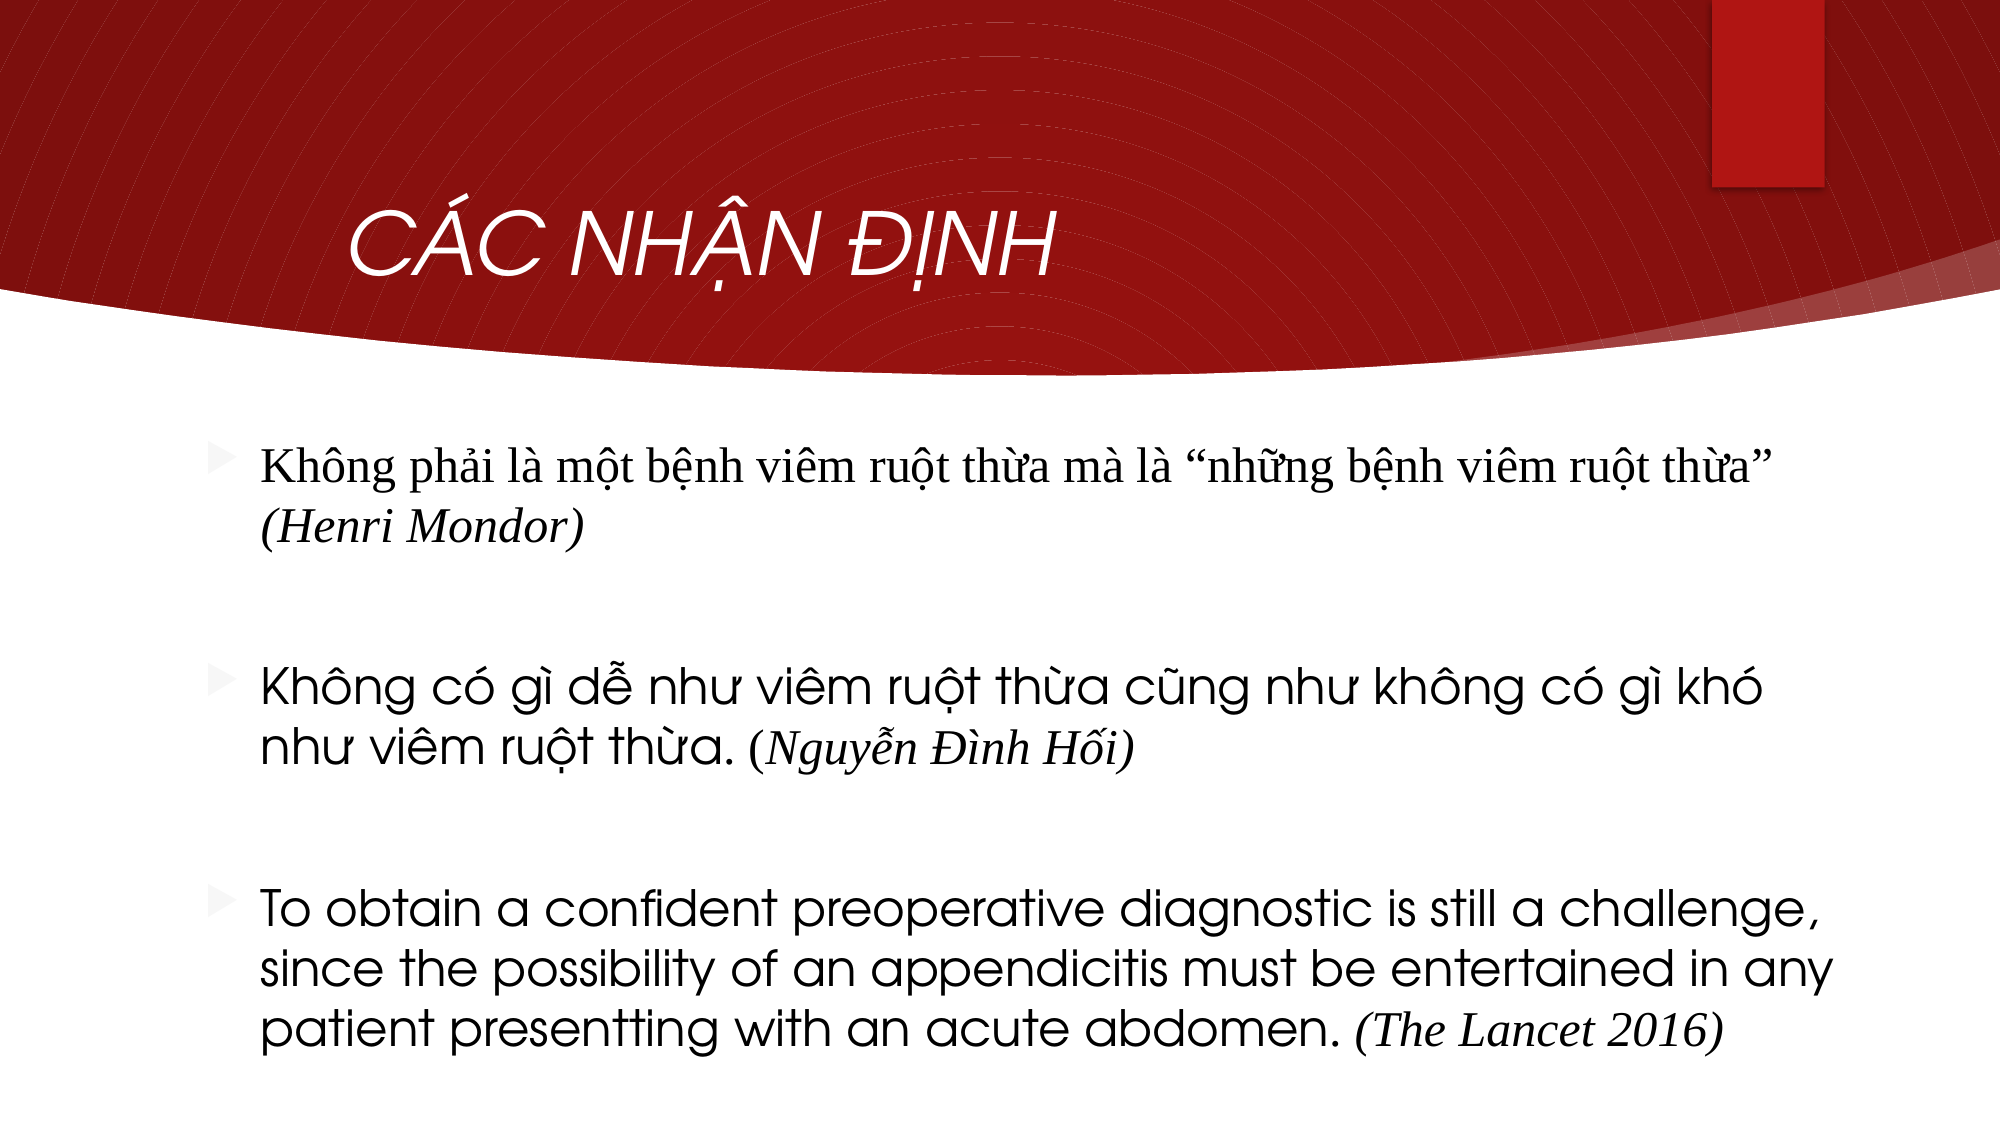

# CÁC NHẬN ĐỊNH

Không phải là một bệnh viêm ruột thừa mà là “những bệnh viêm ruột thừa” (Henri Mondor)

Không có gì dễ như viêm ruột thừa cũng như không có gì khó như viêm ruột thừa. (Nguyễn Đình Hối)

To obtain a confident preoperative diagnostic is still a challenge, since the possibility of an appendicitis must be entertained in any patient presentting with an acute abdomen. (The Lancet 2016)